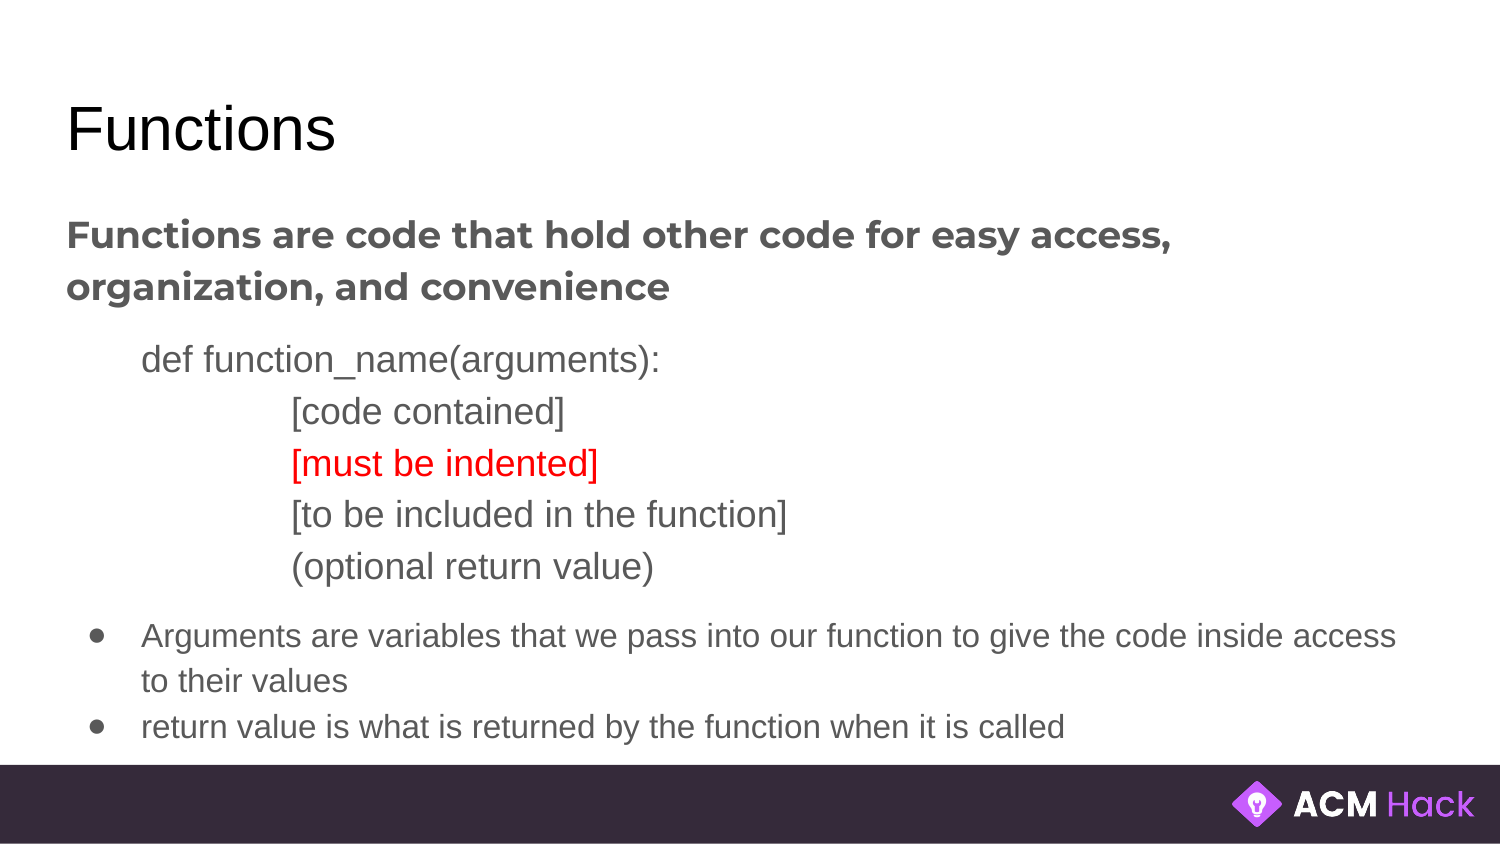

# Functions
Functions are code that hold other code for easy access, organization, and convenience
def function_name(arguments):
	[code contained]
	[must be indented]
	[to be included in the function]
	(optional return value)
Arguments are variables that we pass into our function to give the code inside access to their values
return value is what is returned by the function when it is called